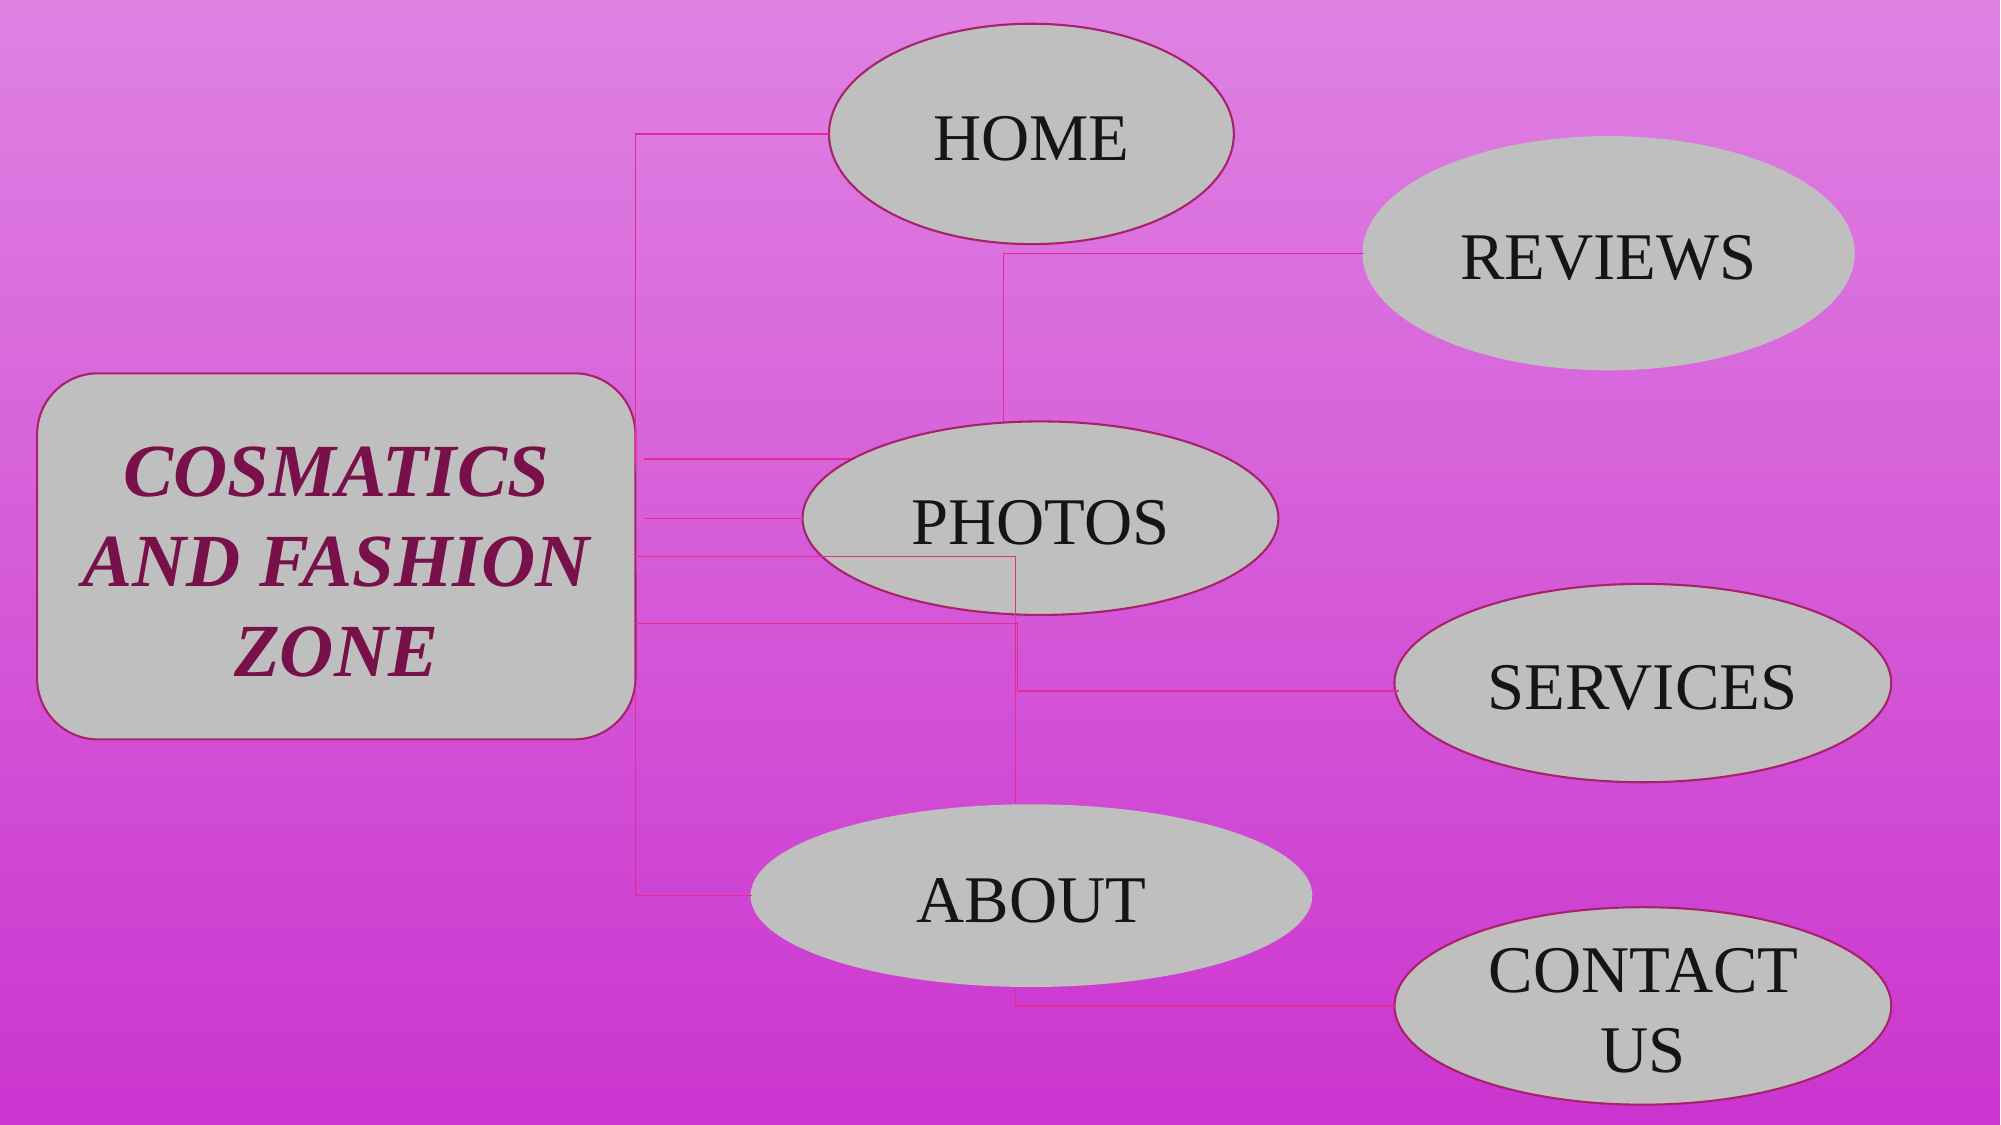

HOME
REVIEWS
COSMATICS AND FASHION ZONE
PHOTOS
SERVICES
ABOUT
CONTACT US